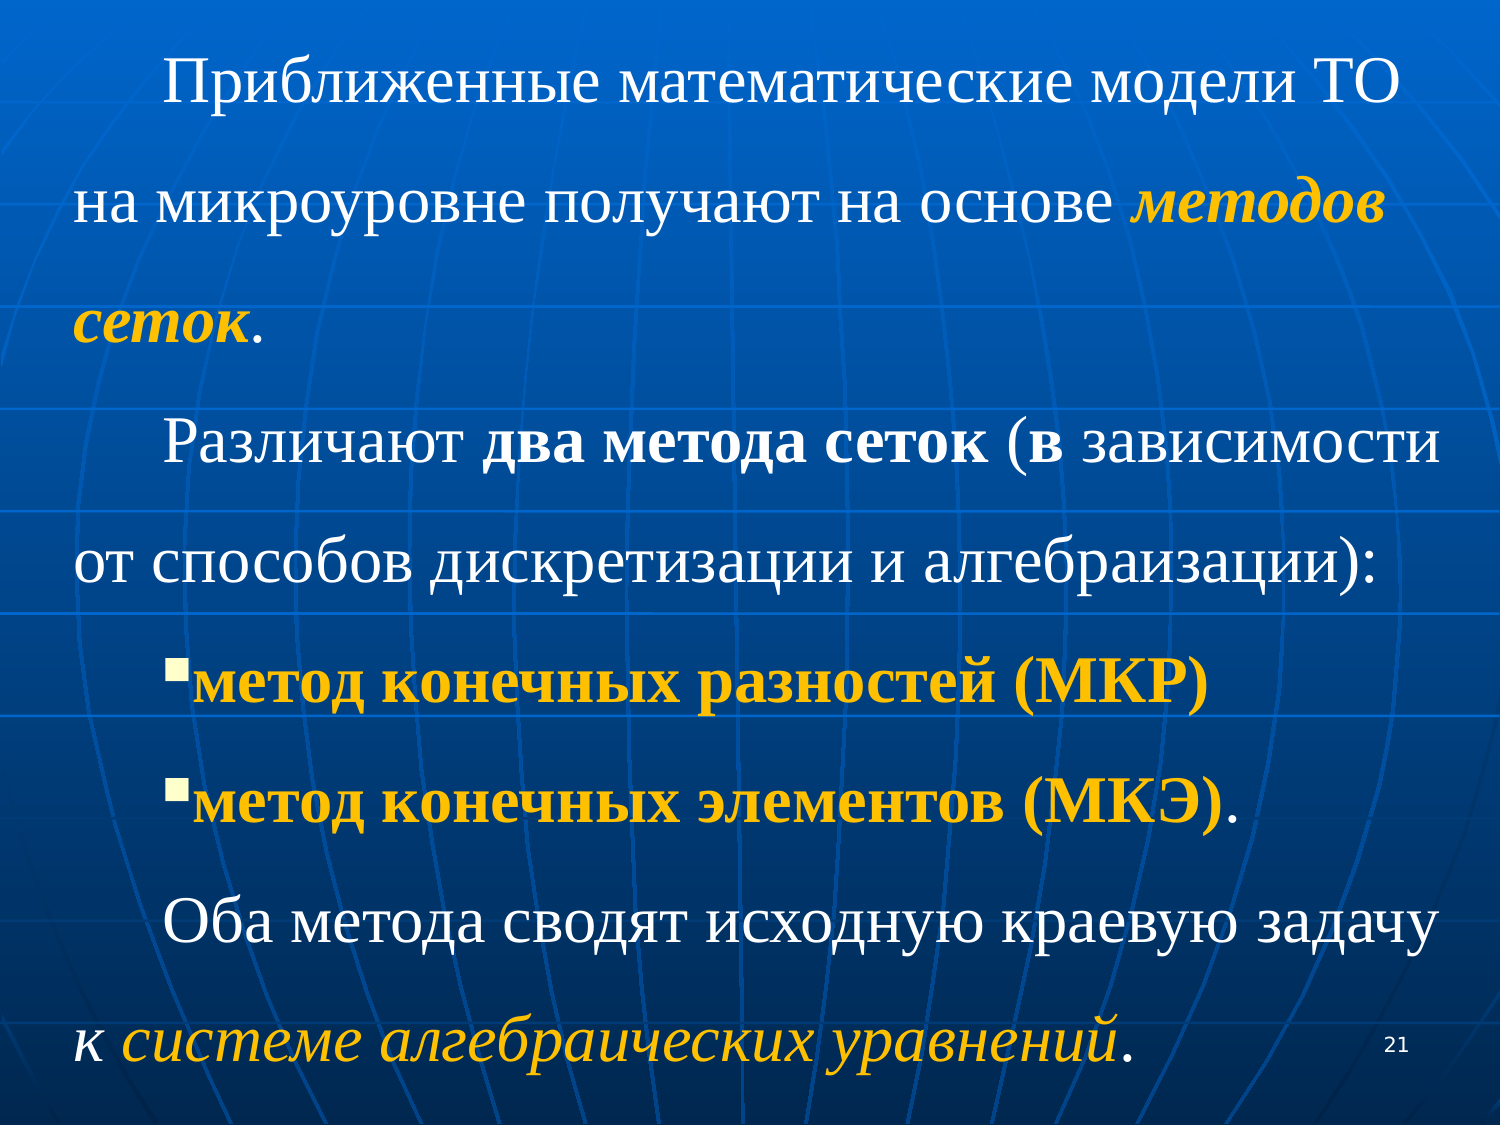

Приближенные математические модели ТО на микроуровне получают на основе методов сеток.
Различают два метода сеток (в зависимости от способов дискретизации и алгебраизации):
метод конечных разностей (МКР)
метод конечных элементов (МКЭ).
Оба метода сводят исходную краевую задачу к системе алгебраических уравнений.

21